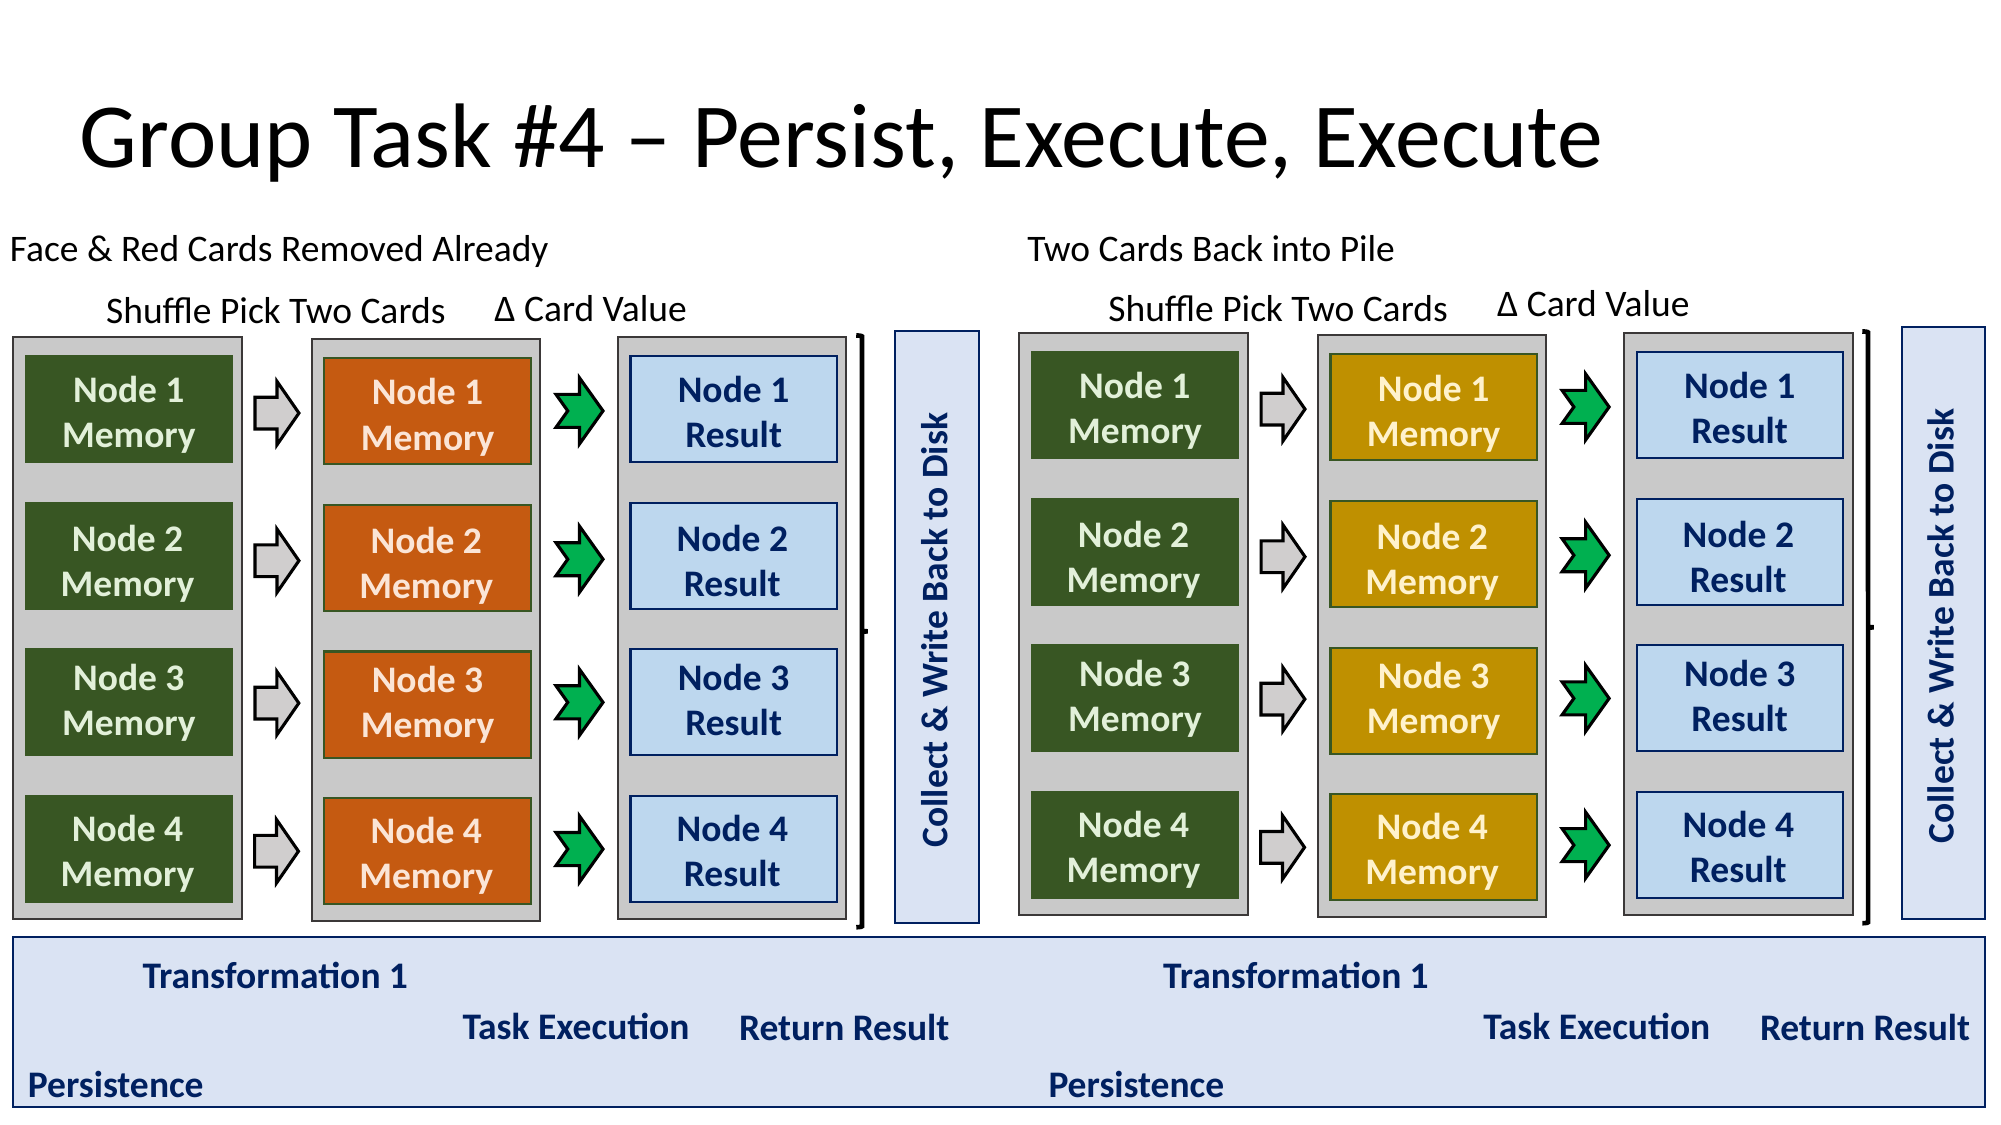

# Group Task #4 – Persist, Execute, Execute
Two Cards Back into Pile
Face & Red Cards Removed Already
Δ Card Value
Shuffle Pick Two Cards
Δ Card Value
Shuffle Pick Two Cards

Collect & Write Back to Disk

Collect & Write Back to Disk

Node 1
Memory

Node 2
Memory
Node 3
Memory

Node 4
Memory

Node 1
Memory

Node 2
Memory

Node 3
Memory

Node 4
Memory

Node 1
Result

Node 2
Result
Node 3
Result

Node 4
Result

Node 1
Memory

Node 2
Memory
Node 3
Memory

Node 4
Memory

Node 1
Memory

Node 2
Memory

Node 3
Memory

Node 4
Memory

Node 1
Result

Node 2
Result
Node 3
Result

Node 4
Result

Transformation 1
Transformation 1
Task Execution
Task Execution
Return Result
Return Result
Persistence
Persistence